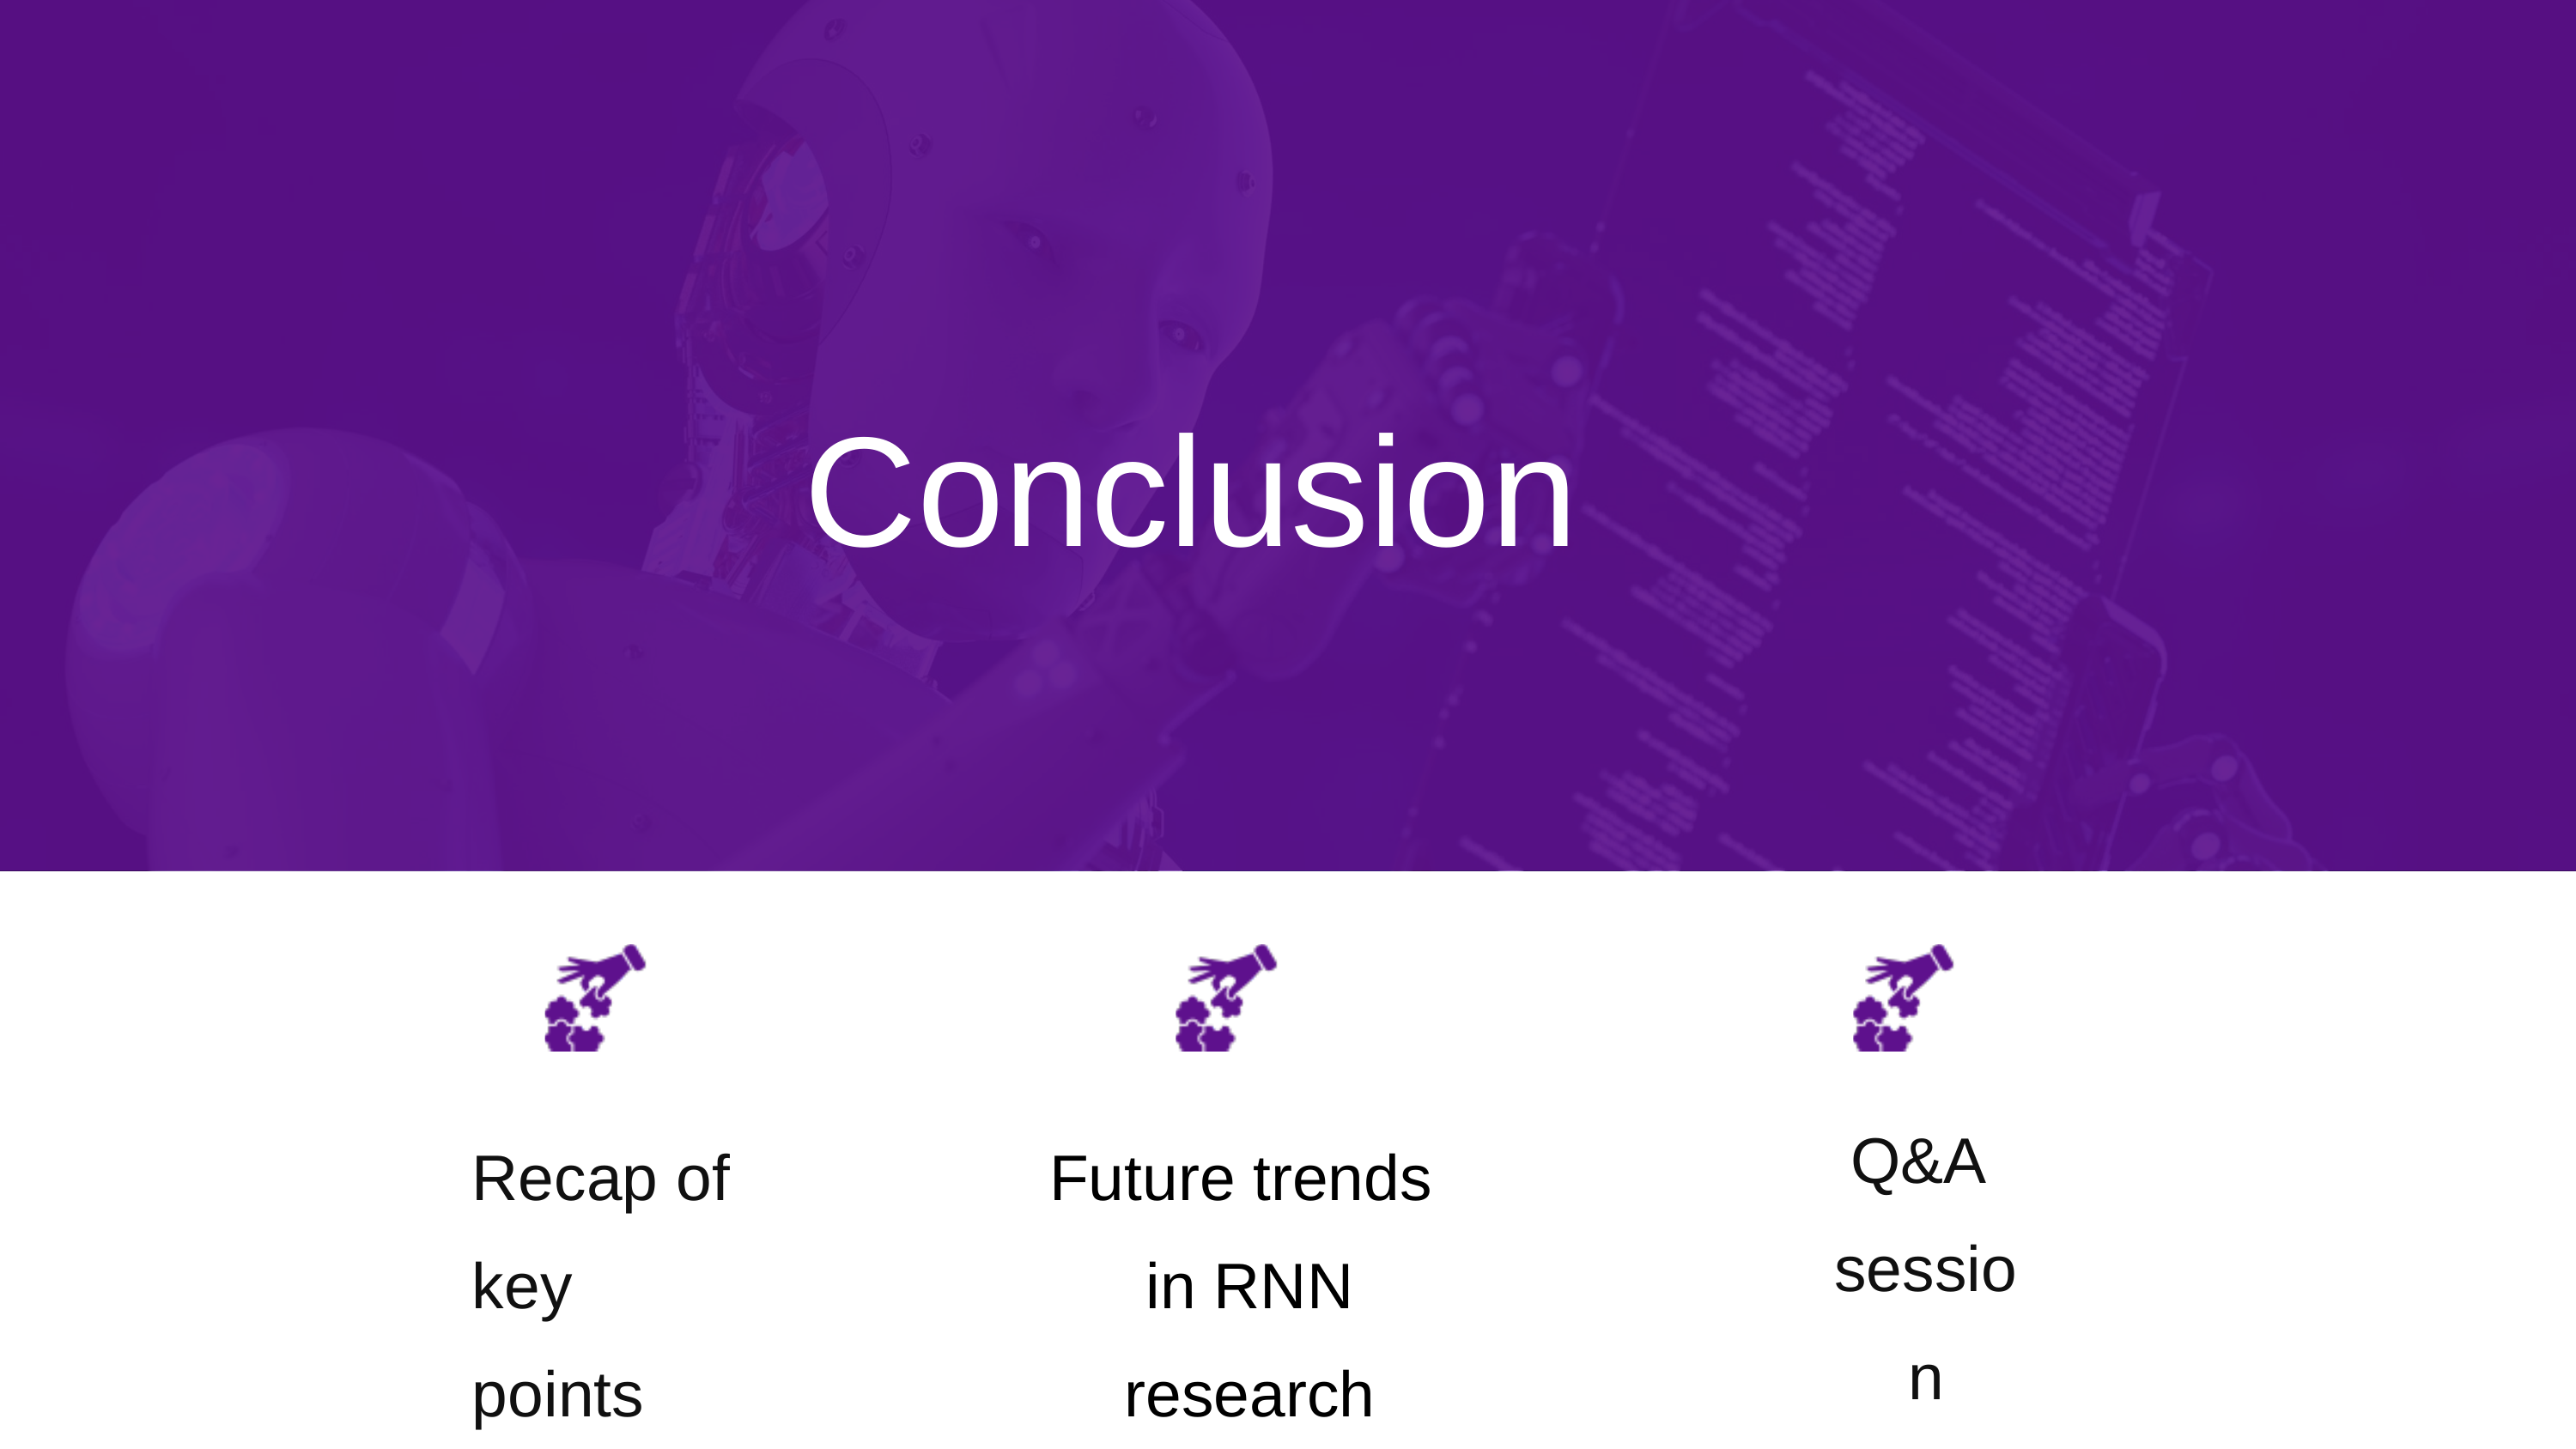

Conclusion

Q&A
session
Recap of
key points
Future trends
in RNN research